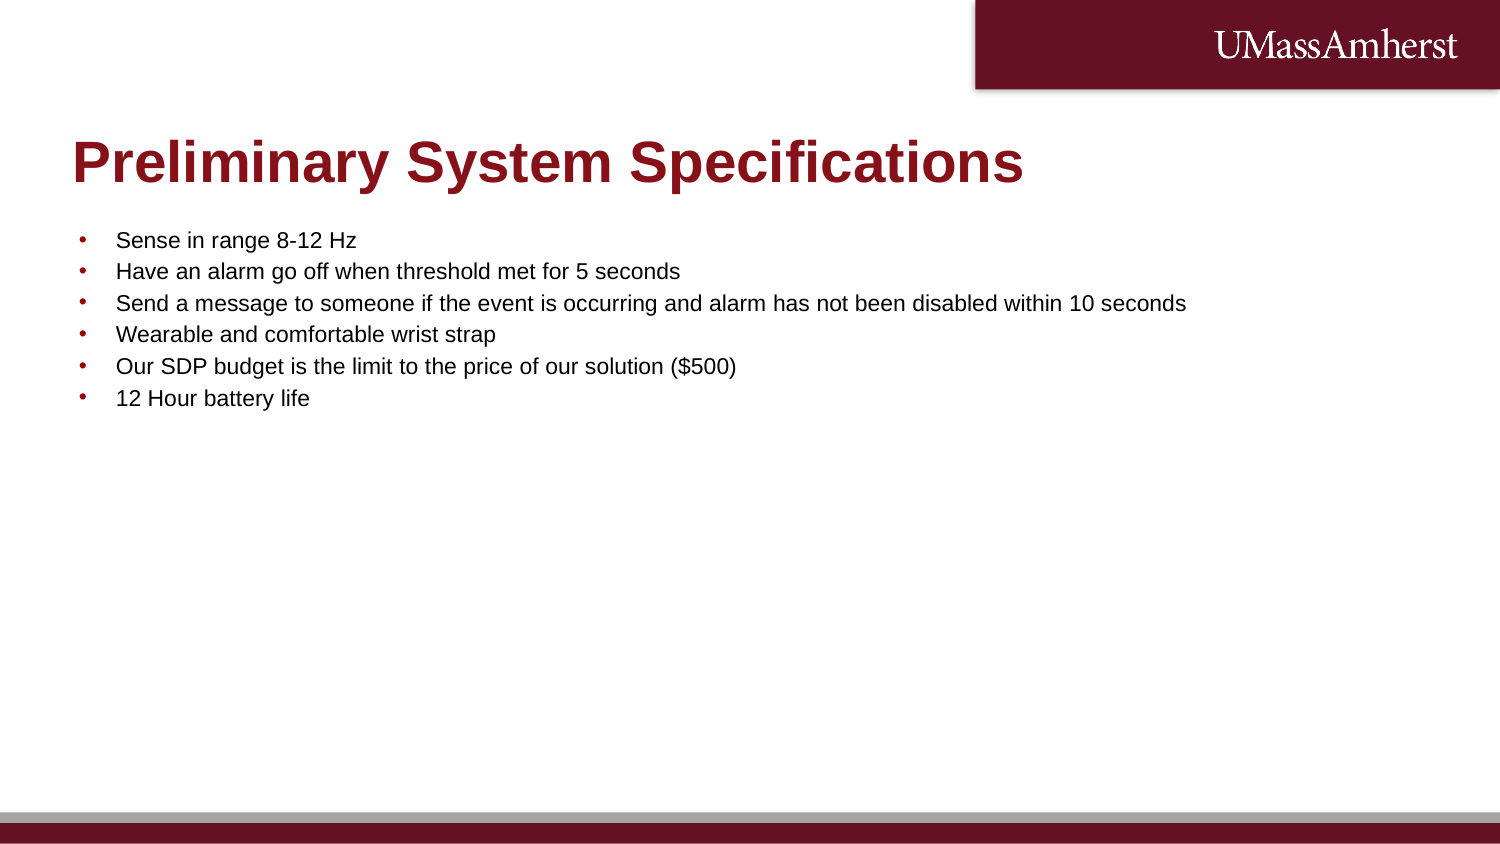

# Preliminary System Specifications
Sense in range 8-12 Hz
Have an alarm go off when threshold met for 5 seconds
Send a message to someone if the event is occurring and alarm has not been disabled within 10 seconds
Wearable and comfortable wrist strap
Our SDP budget is the limit to the price of our solution ($500)
12 Hour battery life